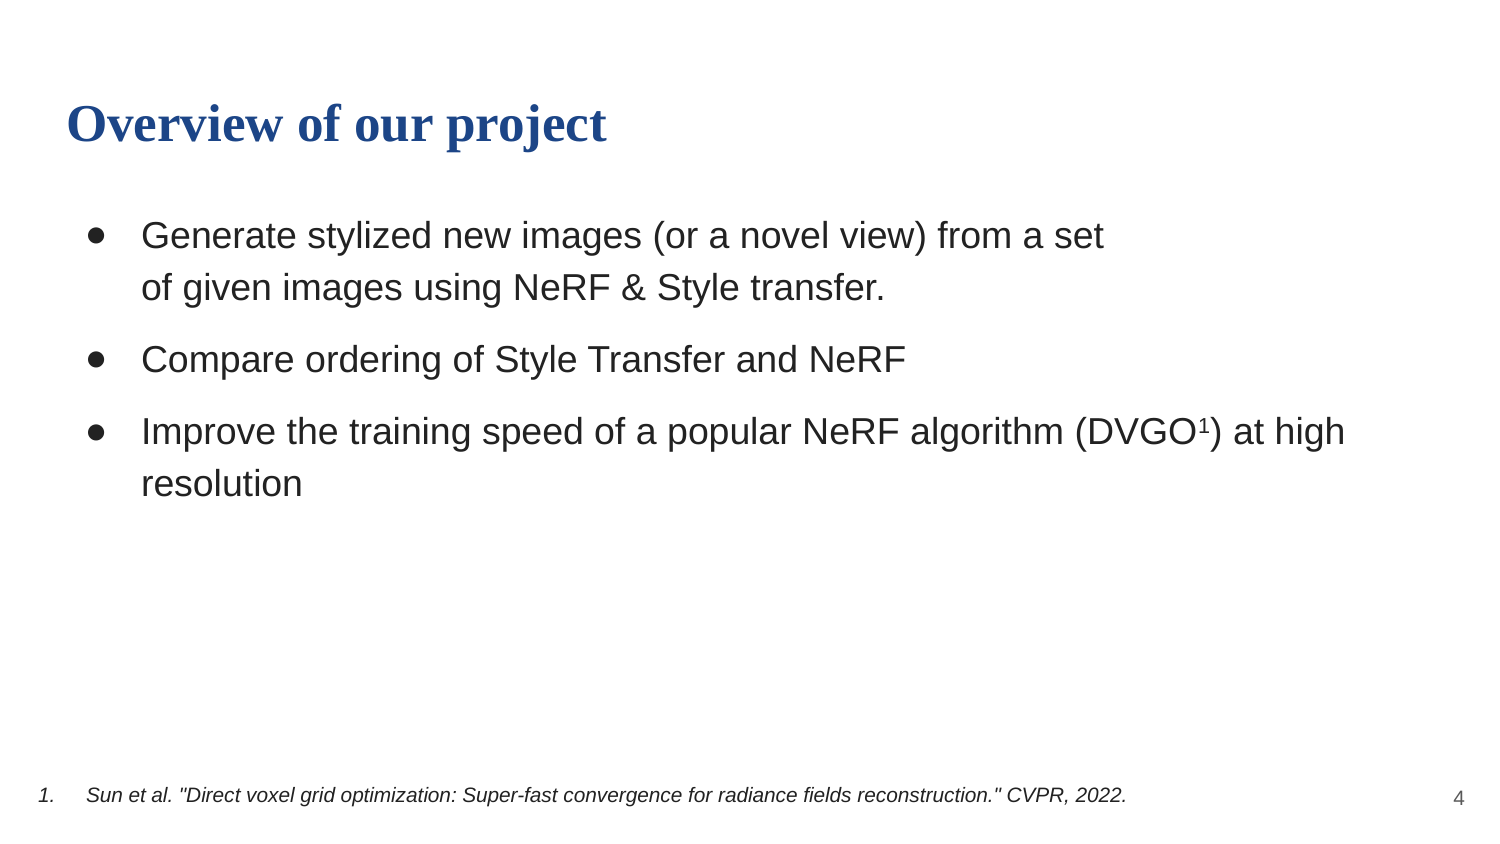

# Overview of our project
Generate stylized new images (or a novel view) from a set
of given images using NeRF & Style transfer.
Compare ordering of Style Transfer and NeRF
Improve the training speed of a popular NeRF algorithm (DVGO1) at high resolution
4
Sun et al. "Direct voxel grid optimization: Super-fast convergence for radiance fields reconstruction." CVPR, 2022.